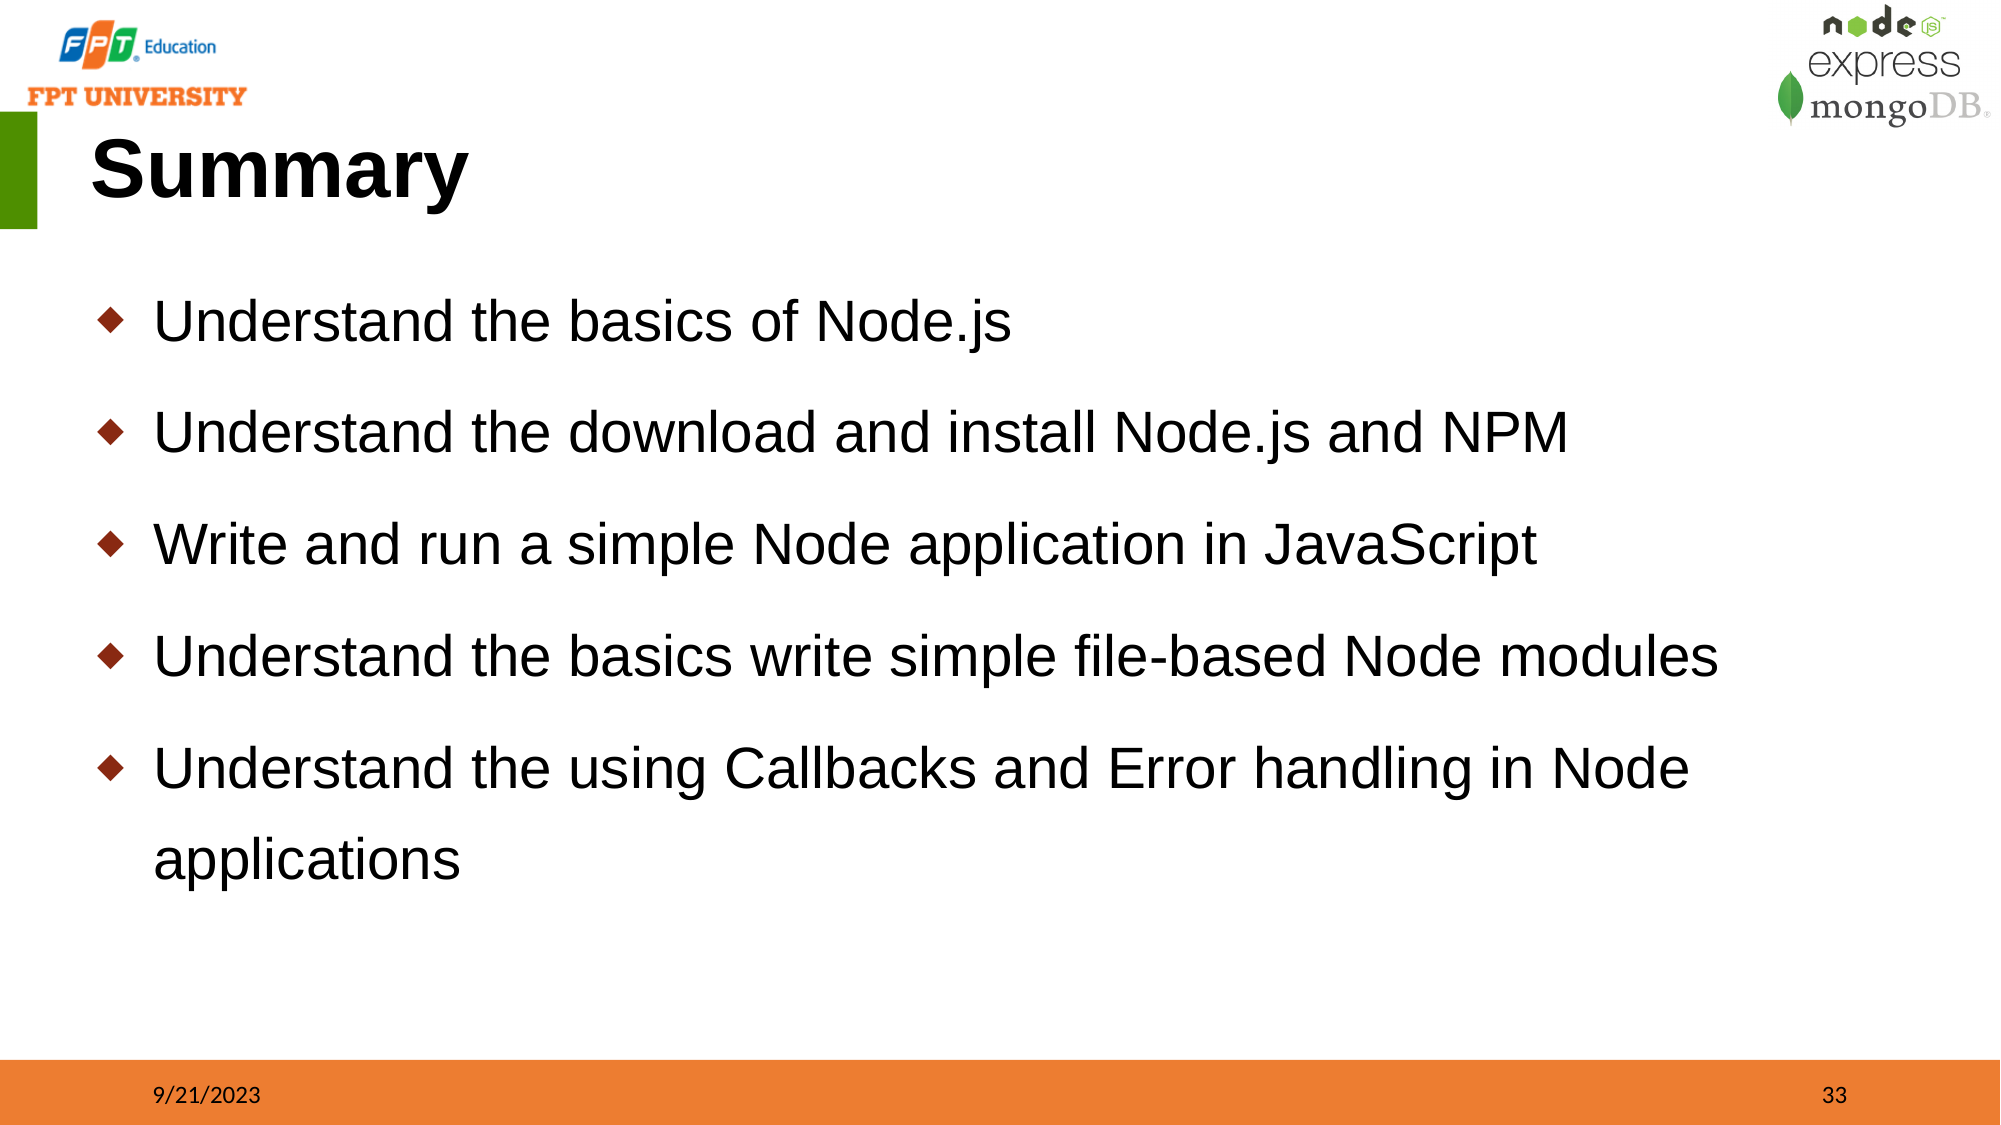

# Summary
Understand the basics of Node.js
Understand the download and install Node.js and NPM
Write and run a simple Node application in JavaScript
Understand the basics write simple file-based Node modules
Understand the using Callbacks and Error handling in Node applications
9/21/2023
33